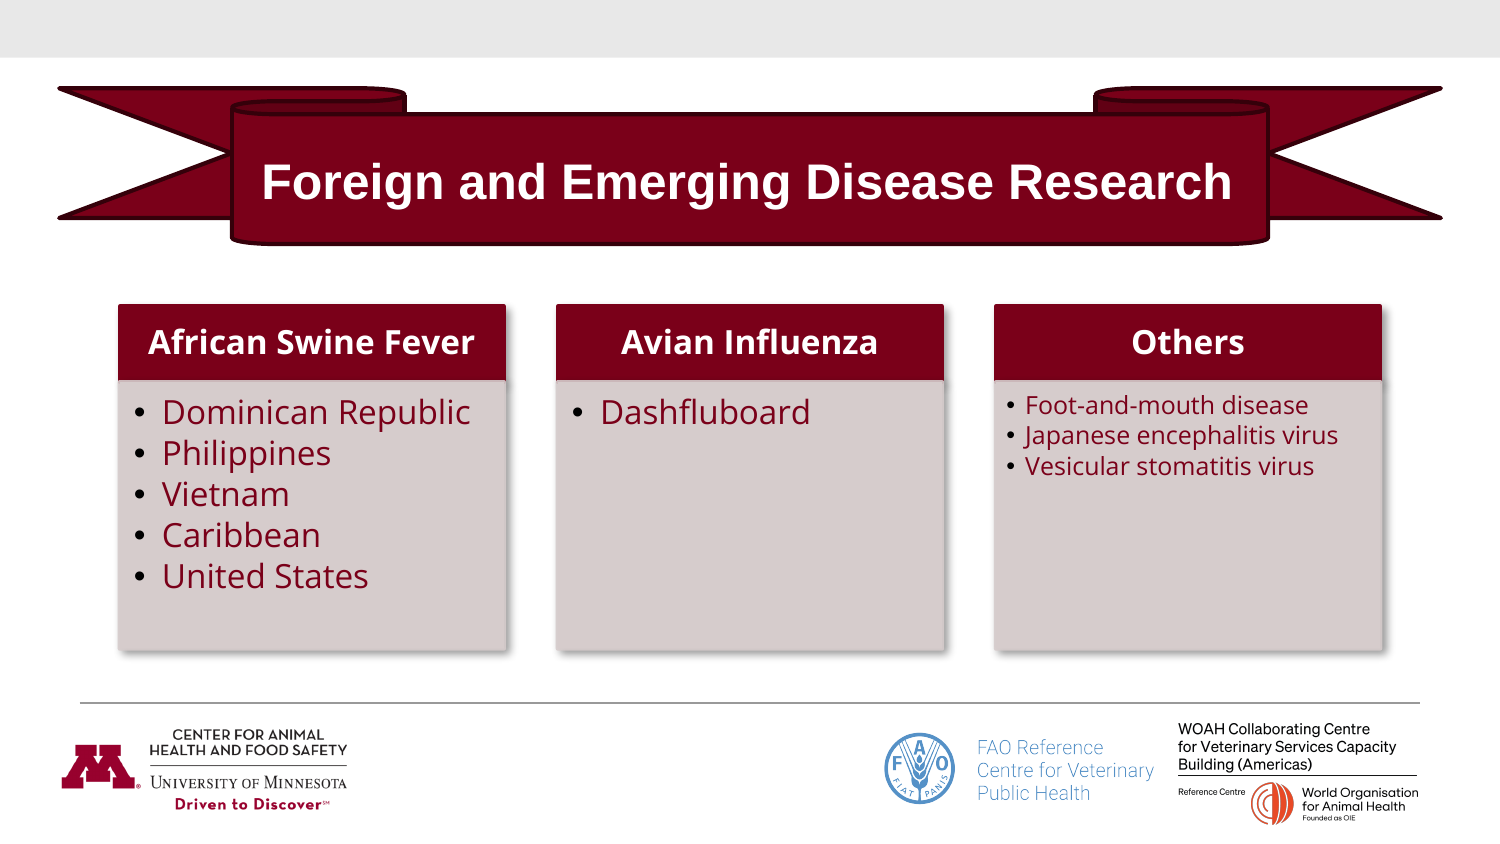

# Foreign and Emerging Disease Research
African Swine Fever
Dominican Republic
Philippines
Vietnam
Caribbean
United States
Avian Influenza
Dashfluboard
Others
Foot-and-mouth disease
Japanese encephalitis virus
Vesicular stomatitis virus